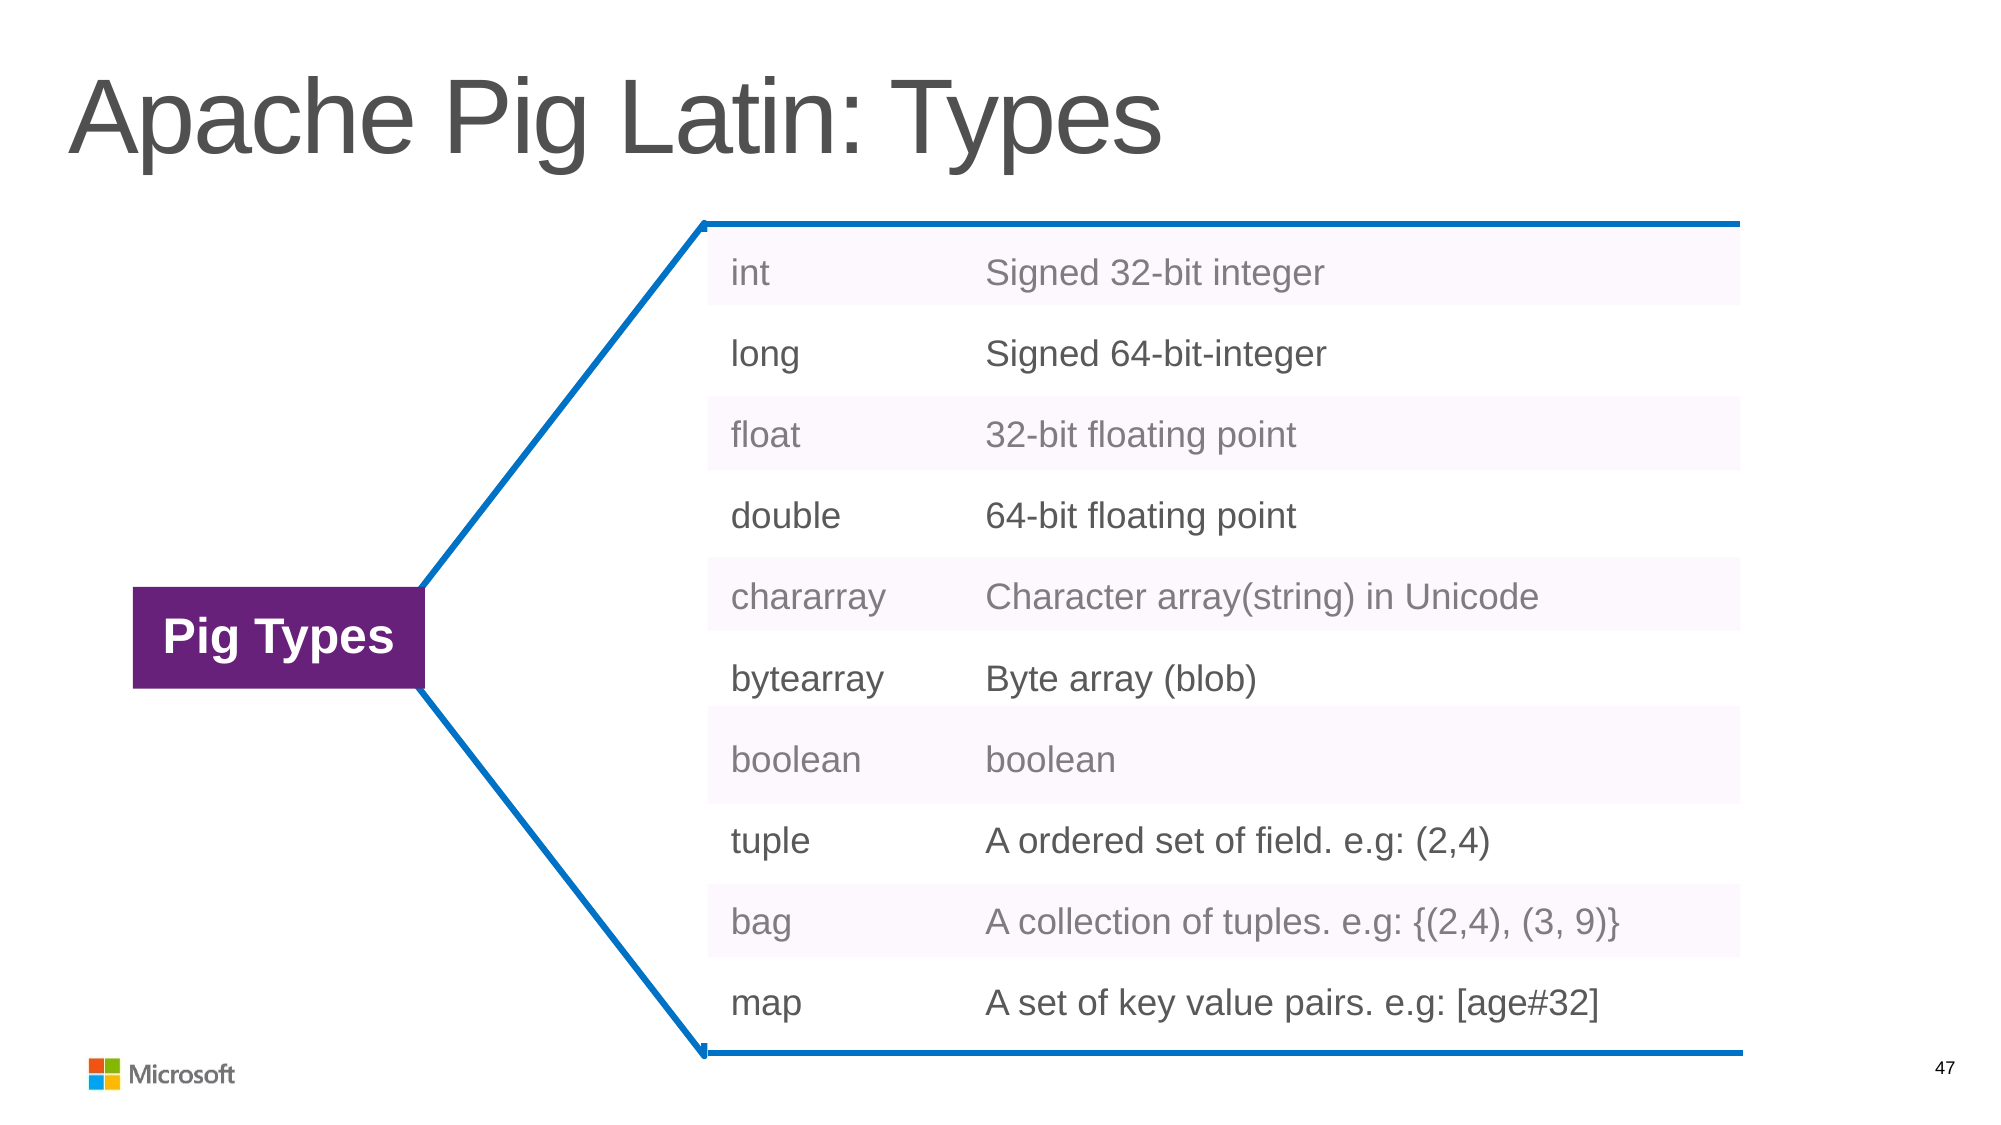

# Apache Pig Latin: Types

| int | Signed 32-bit integer |
| --- | --- |
| long | Signed 64-bit-integer |
| float | 32-bit floating point |
| double | 64-bit floating point |
| chararray | Character array(string) in Unicode |
| bytearray | Byte array (blob) |
| boolean | boolean |
| tuple | A ordered set of field. e.g: (2,4) |
| bag | A collection of tuples. e.g: {(2,4), (3, 9)} |
| map | A set of key value pairs. e.g: [age#32] |

Pig Types

47